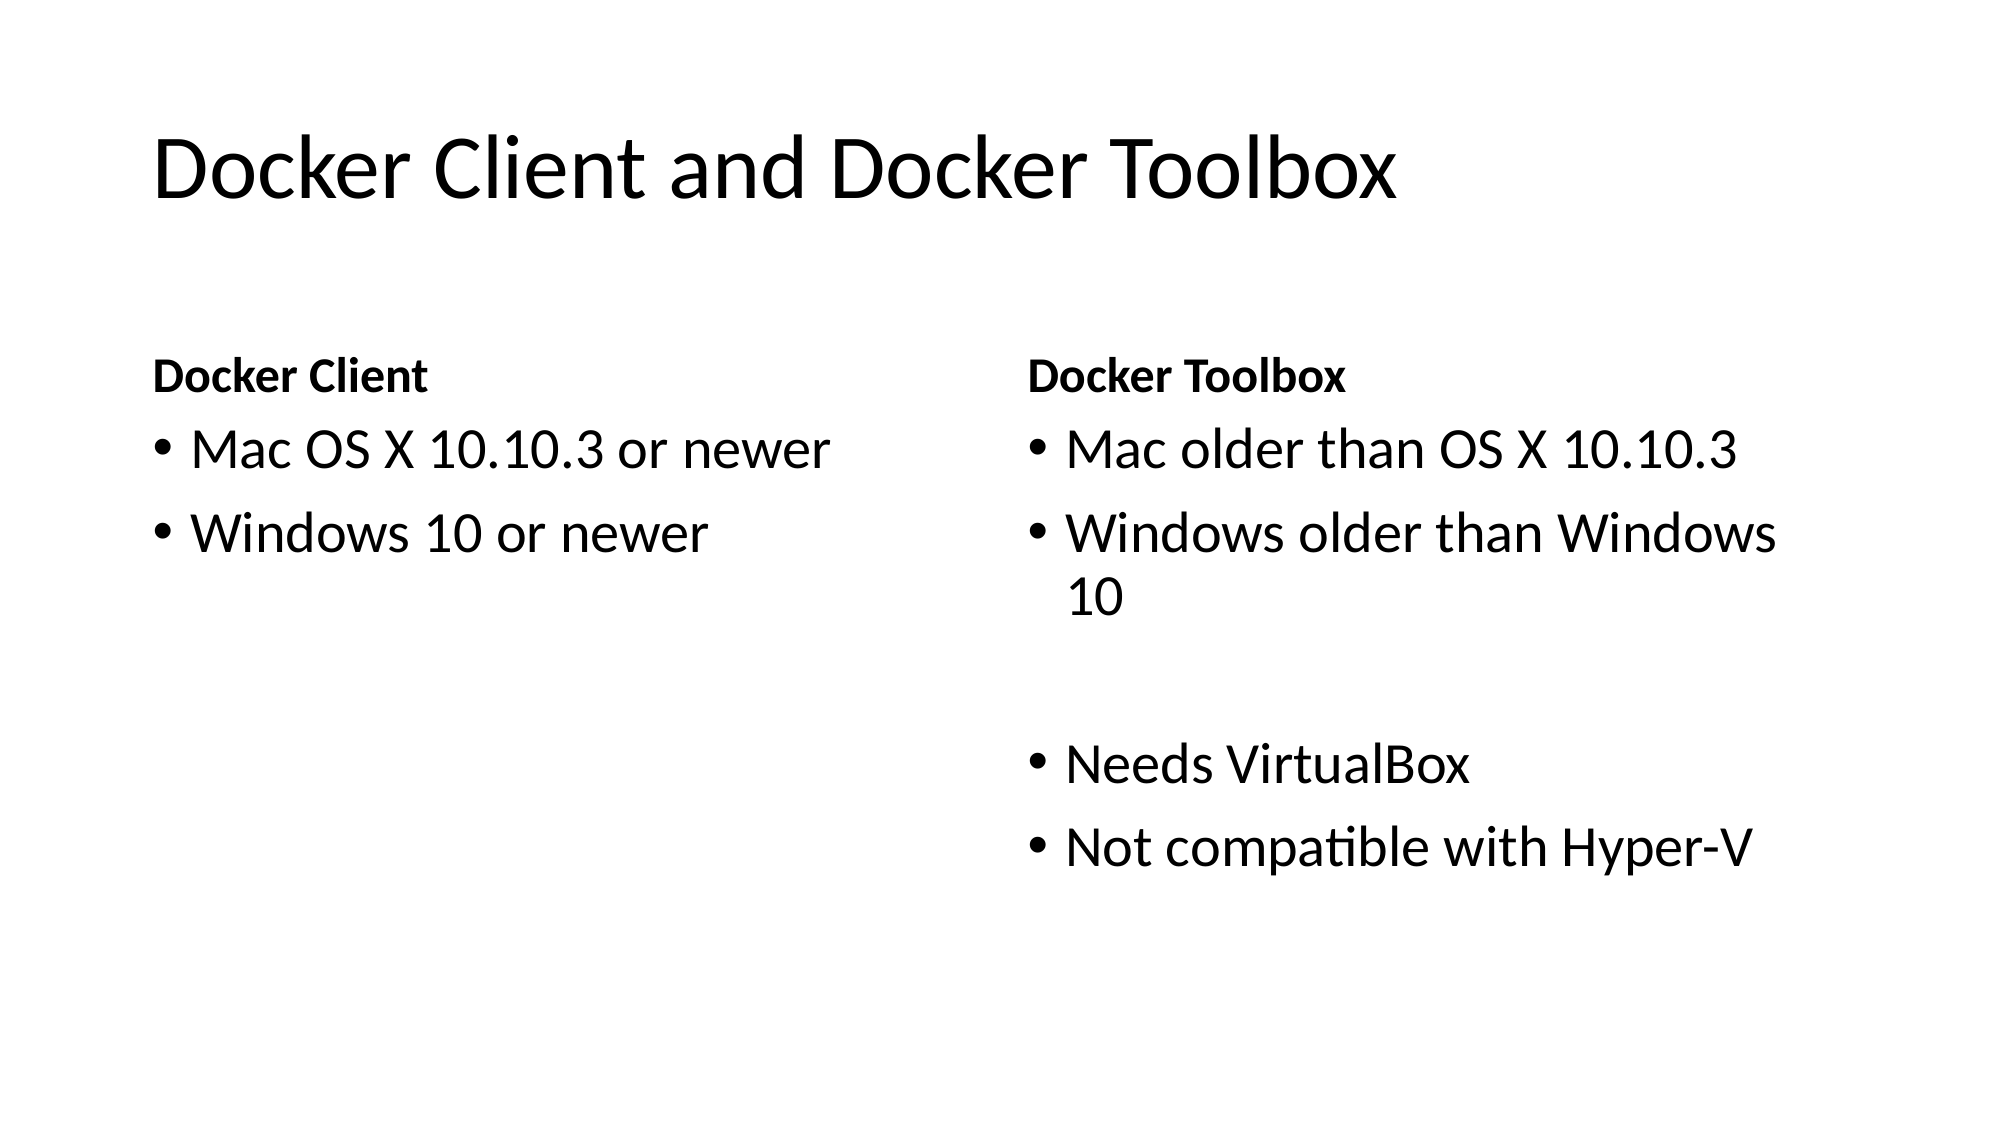

# Docker Client and Docker Toolbox
Docker Client
Docker Toolbox
Mac OS X 10.10.3 or newer
Windows 10 or newer
Mac older than OS X 10.10.3
Windows older than Windows 10

Needs VirtualBox
Not compatible with Hyper-V